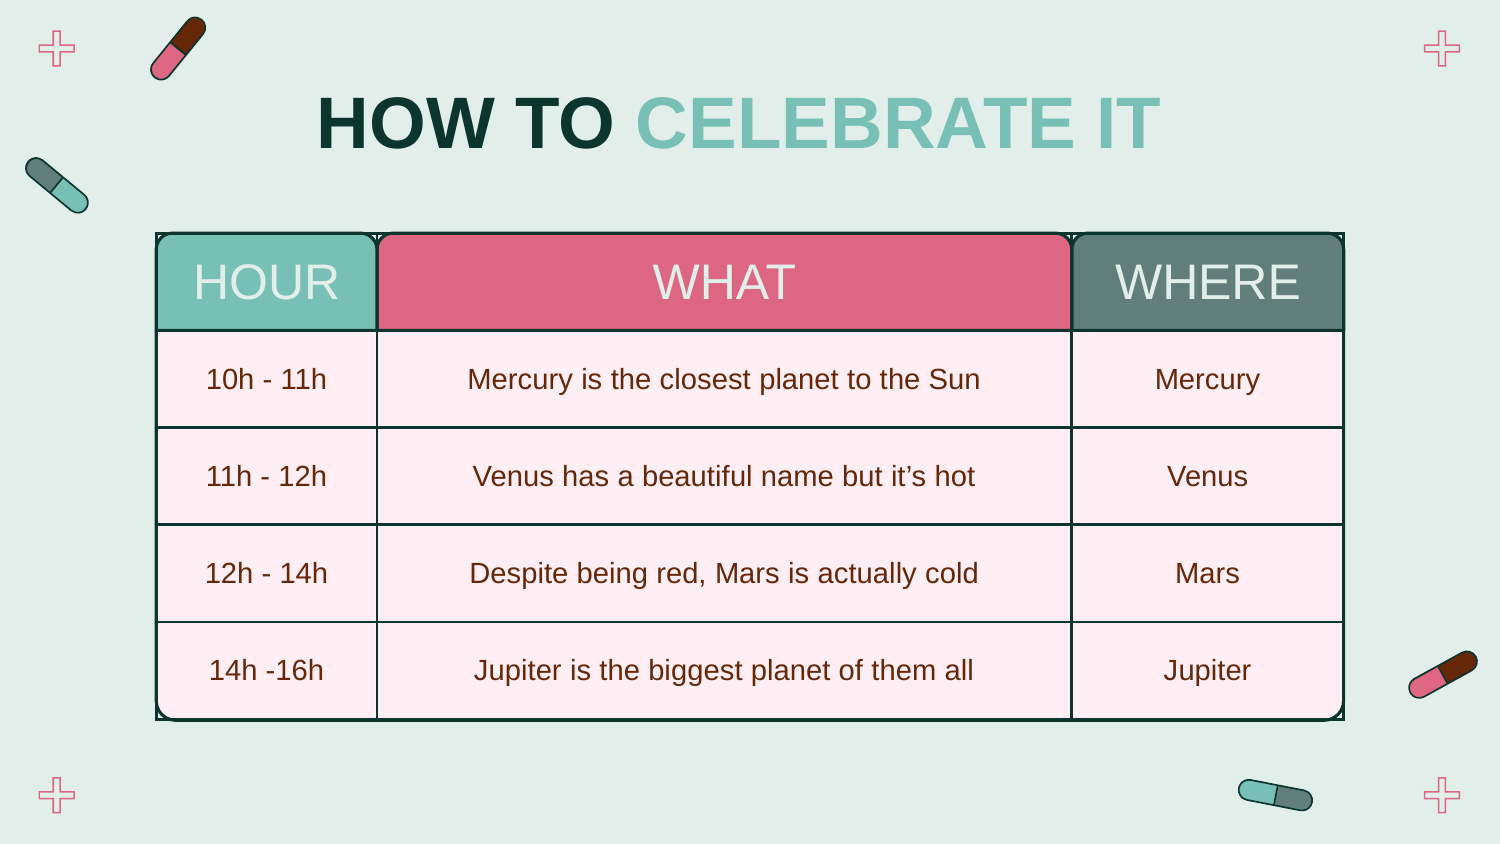

# HOW TO CELEBRATE IT

| HOUR | WHAT | WHERE |
| --- | --- | --- |
| 10h - 11h | Mercury is the closest planet to the Sun | Mercury |
| 11h - 12h | Venus has a beautiful name but it’s hot | Venus |
| 12h - 14h | Despite being red, Mars is actually cold | Mars |
| 14h -16h | Jupiter is the biggest planet of them all | Jupiter |